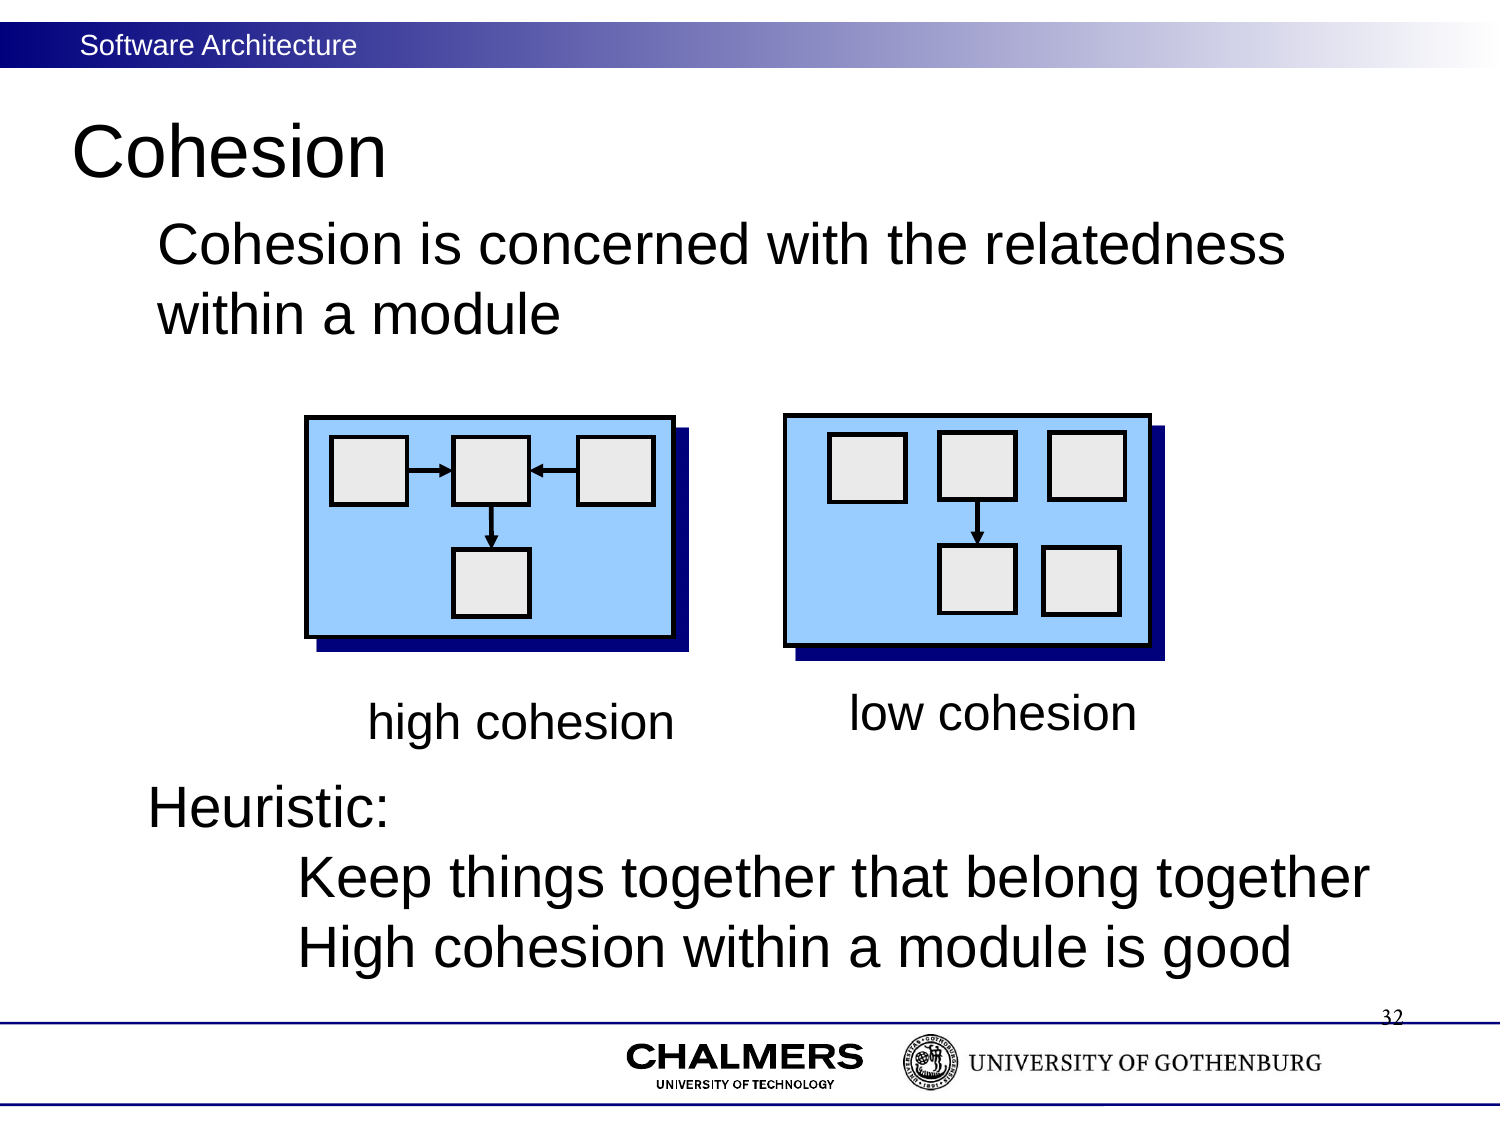

# Cohesion
Cohesion is concerned with the relatedness
within a module

low cohesion
high cohesion
Heuristic:
	Keep things together that belong together
	High cohesion within a module is good
32